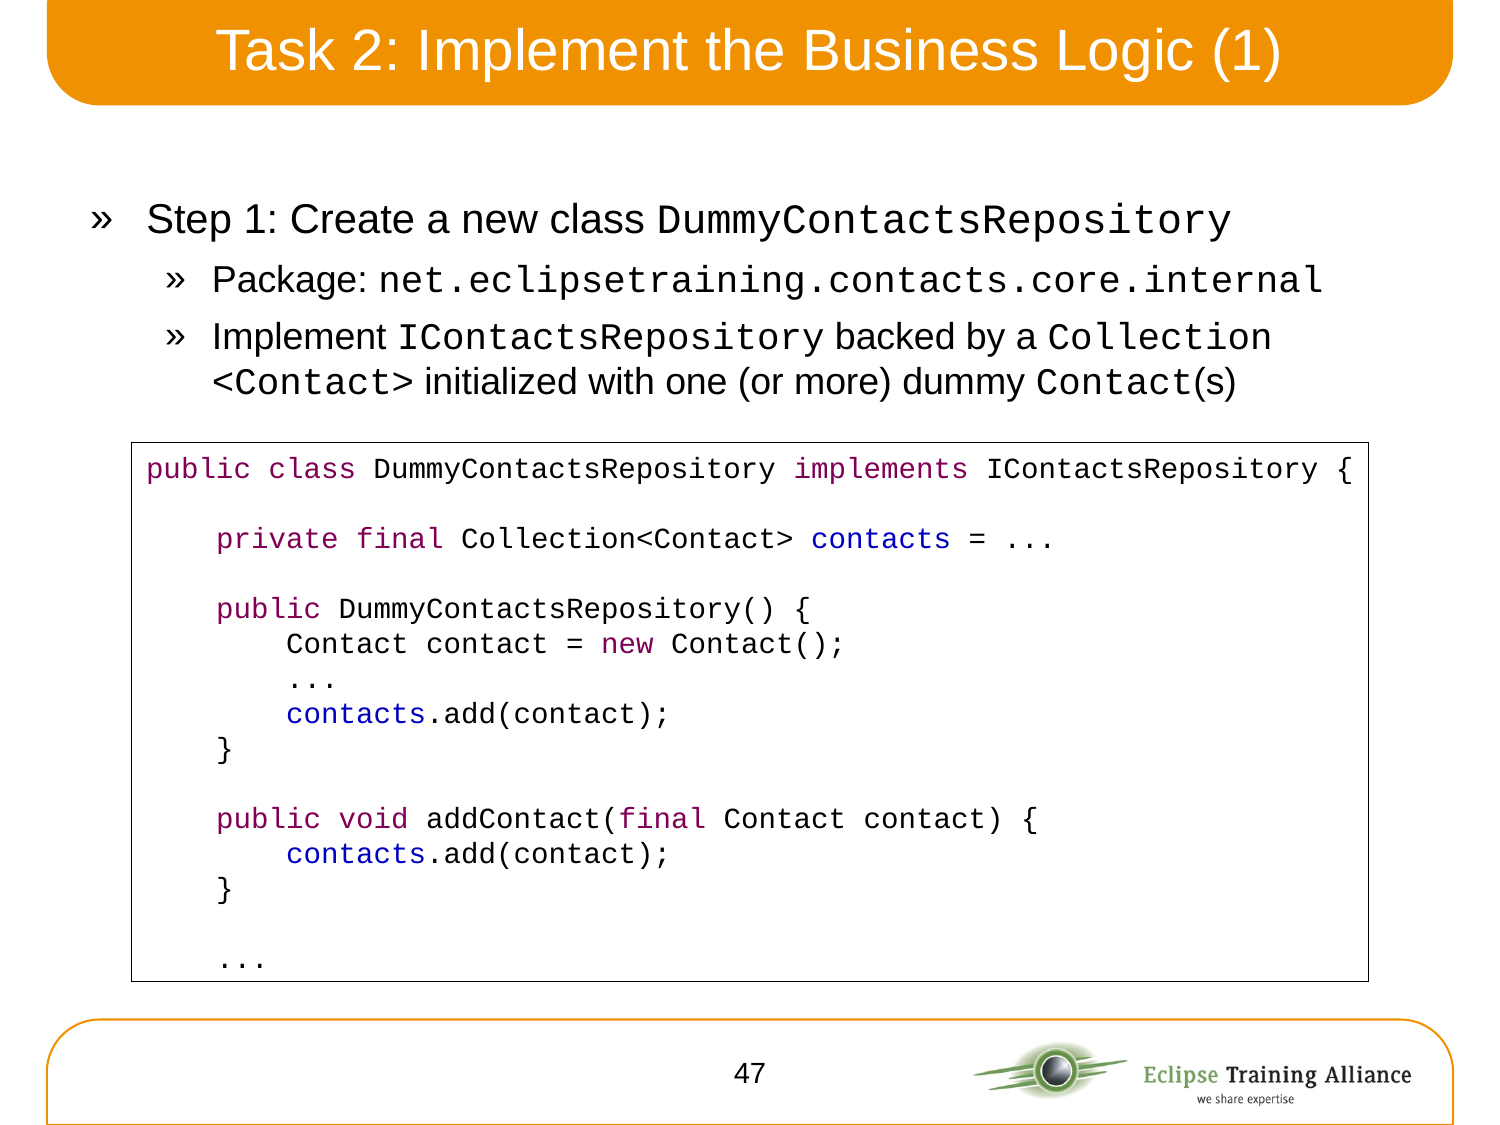

# Task 2: Implement the Business Logic (1)
Step 1: Create a new class DummyContactsRepository
Package: net.eclipsetraining.contacts.core.internal
Implement IContactsRepository backed by a Collection <Contact> initialized with one (or more) dummy Contact(s)

public class DummyContactsRepository implements IContactsRepository {

    private final Collection<Contact> contacts = ...

    public DummyContactsRepository() {
        Contact contact = new Contact();
        ...
        contacts.add(contact);
    }

    public void addContact(final Contact contact) {
        contacts.add(contact);
    }

    ...